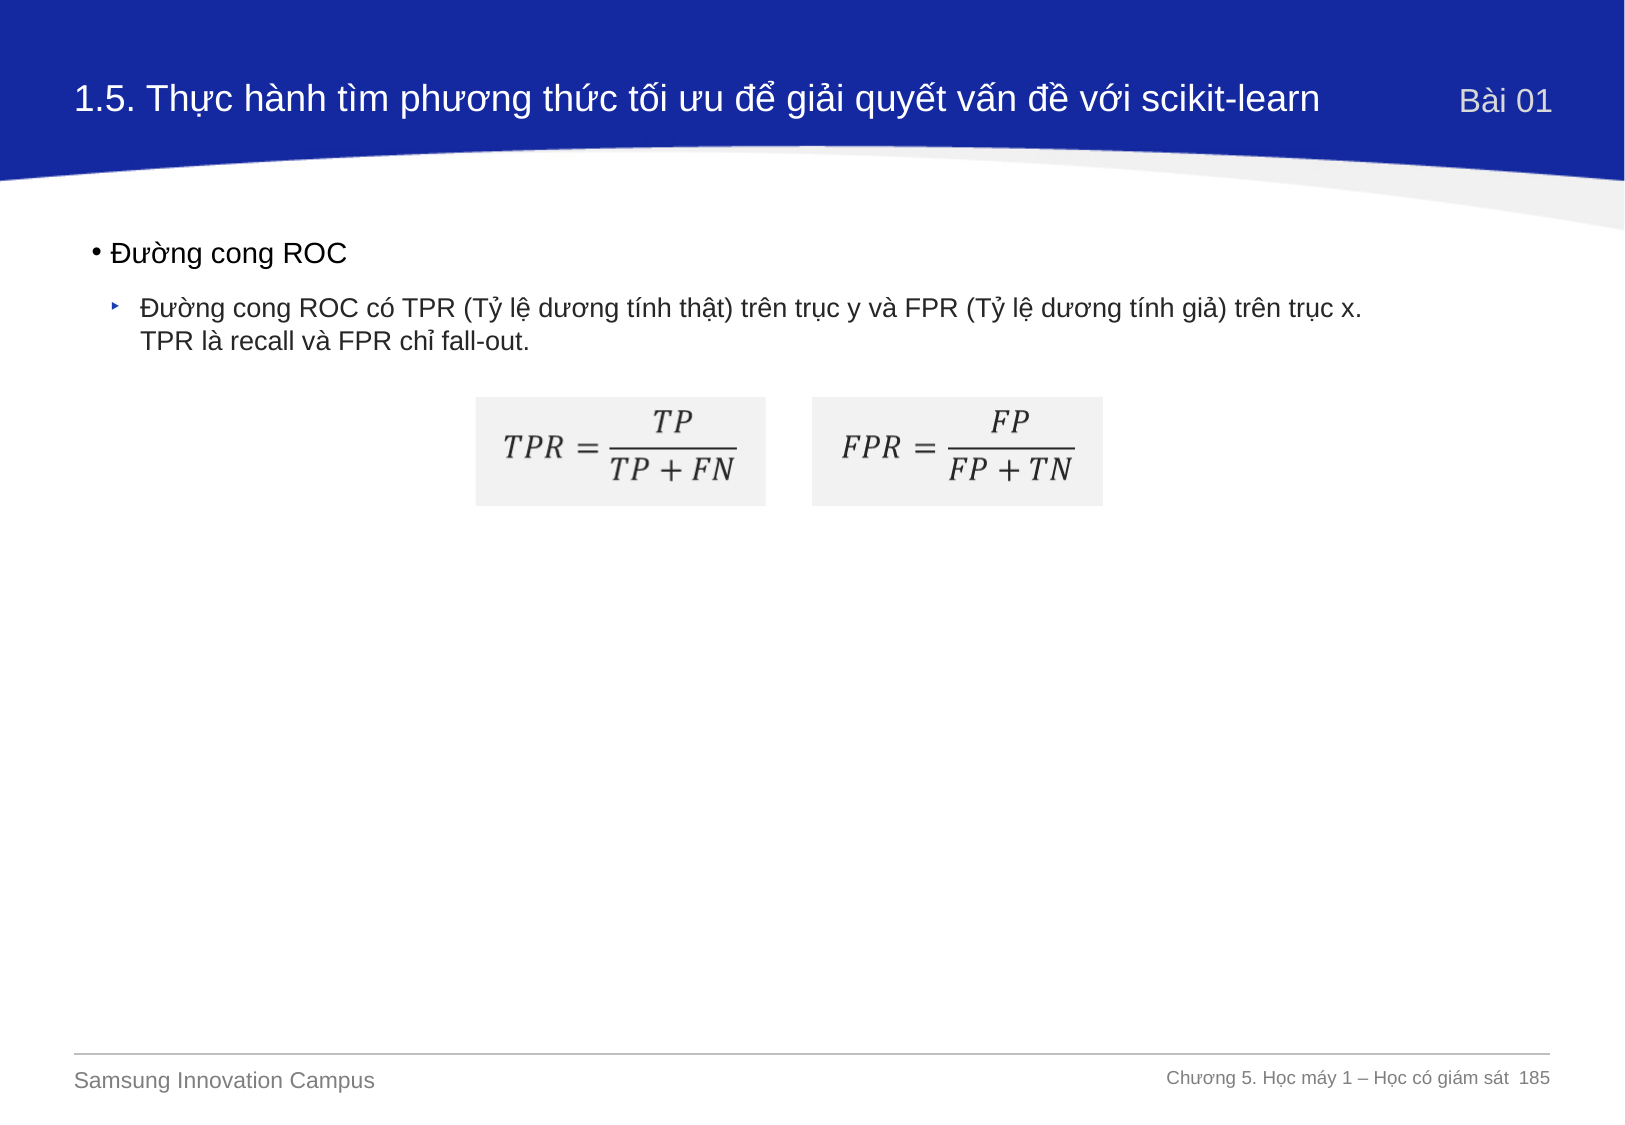

1.5. Thực hành tìm phương thức tối ưu để giải quyết vấn đề với scikit-learn
Bài 01
Đường cong ROC
Đường cong ROC có TPR (Tỷ lệ dương tính thật) trên trục y và FPR (Tỷ lệ dương tính giả) trên trục x.
TPR là recall và FPR chỉ fall-out.